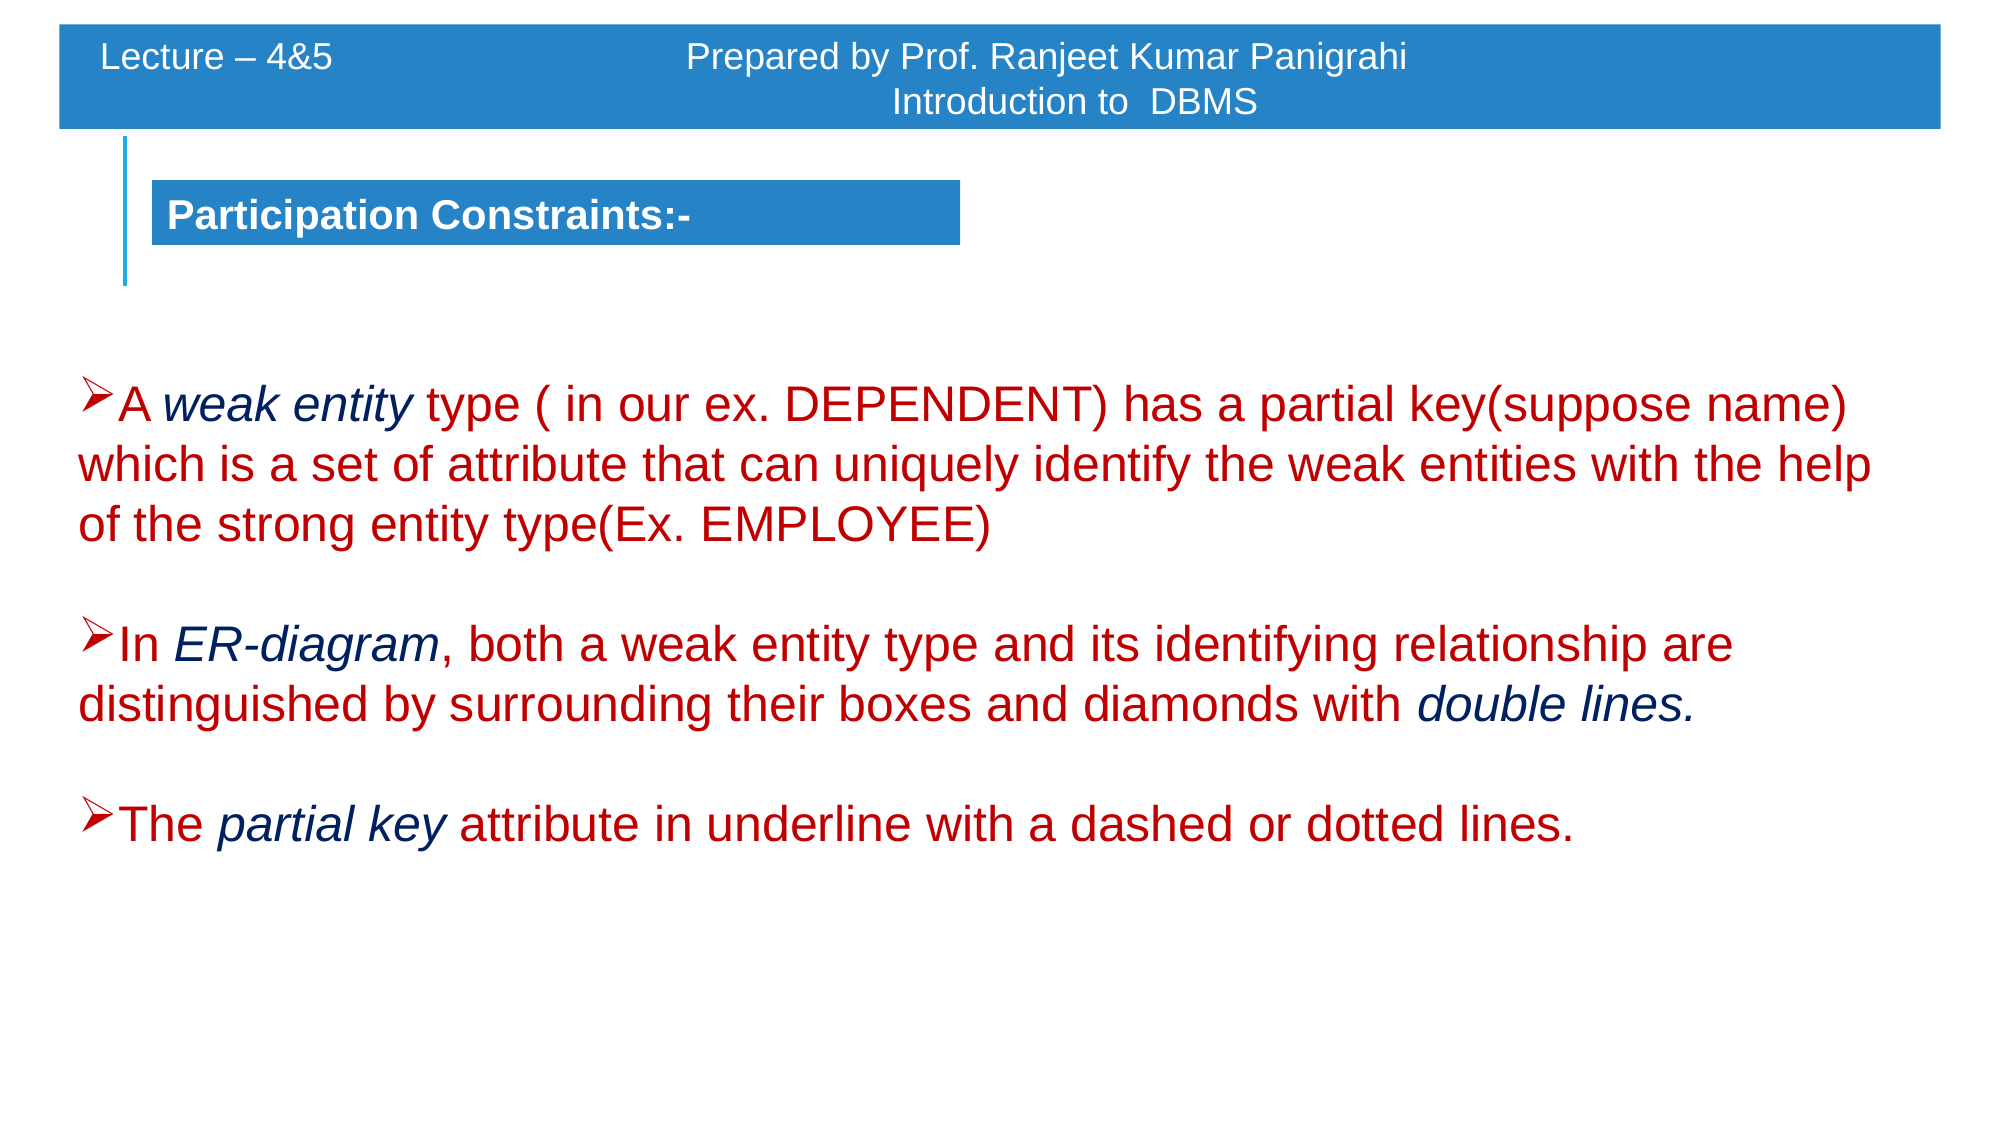

Lecture – 4&5  		             Prepared by Prof. Ranjeet Kumar Panigrahi					Introduction to  DBMS
Participation Constraints:-
A weak entity type ( in our ex. DEPENDENT) has a partial key(suppose name) which is a set of attribute that can uniquely identify the weak entities with the help of the strong entity type(Ex. EMPLOYEE)

In ER-diagram, both a weak entity type and its identifying relationship are distinguished by surrounding their boxes and diamonds with double lines.

The partial key attribute in underline with a dashed or dotted lines.